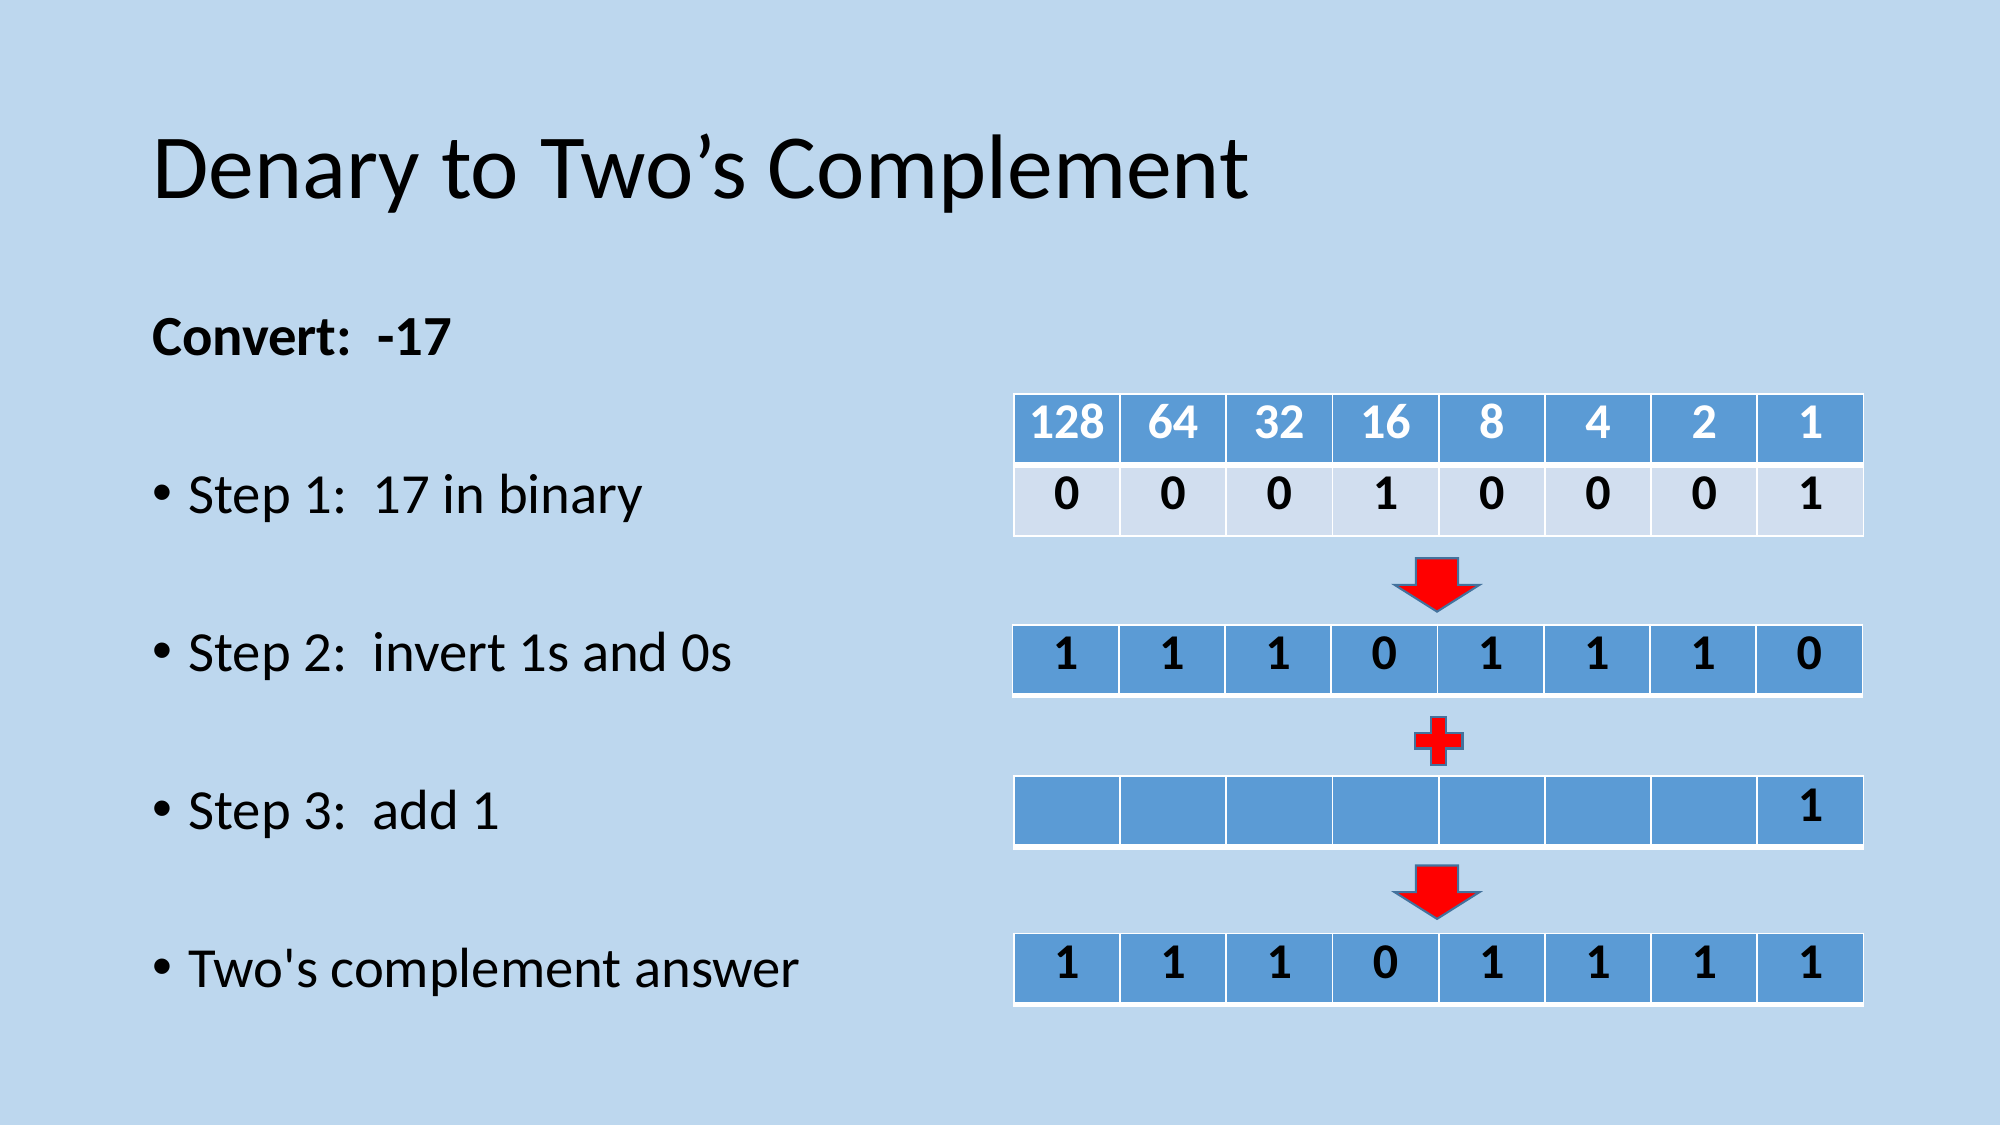

# Denary to Two’s Complement
Convert:  -17
Step 1:  17 in binary
Step 2:  invert 1s and 0s
Step 3:  add 1
Two's complement answer
| 128 | 64 | 32 | 16 | 8 | 4 | 2 | 1 |
| --- | --- | --- | --- | --- | --- | --- | --- |
| 0 | 0 | 0 | 1 | 0 | 0 | 0 | 1 |

| 1 | 1 | 1 | 0 | 1 | 1 | 1 | 0 |
| --- | --- | --- | --- | --- | --- | --- | --- |

|  |  |  |  |  |  |  | 1 |
| --- | --- | --- | --- | --- | --- | --- | --- |

| 1 | 1 | 1 | 0 | 1 | 1 | 1 | 1 |
| --- | --- | --- | --- | --- | --- | --- | --- |